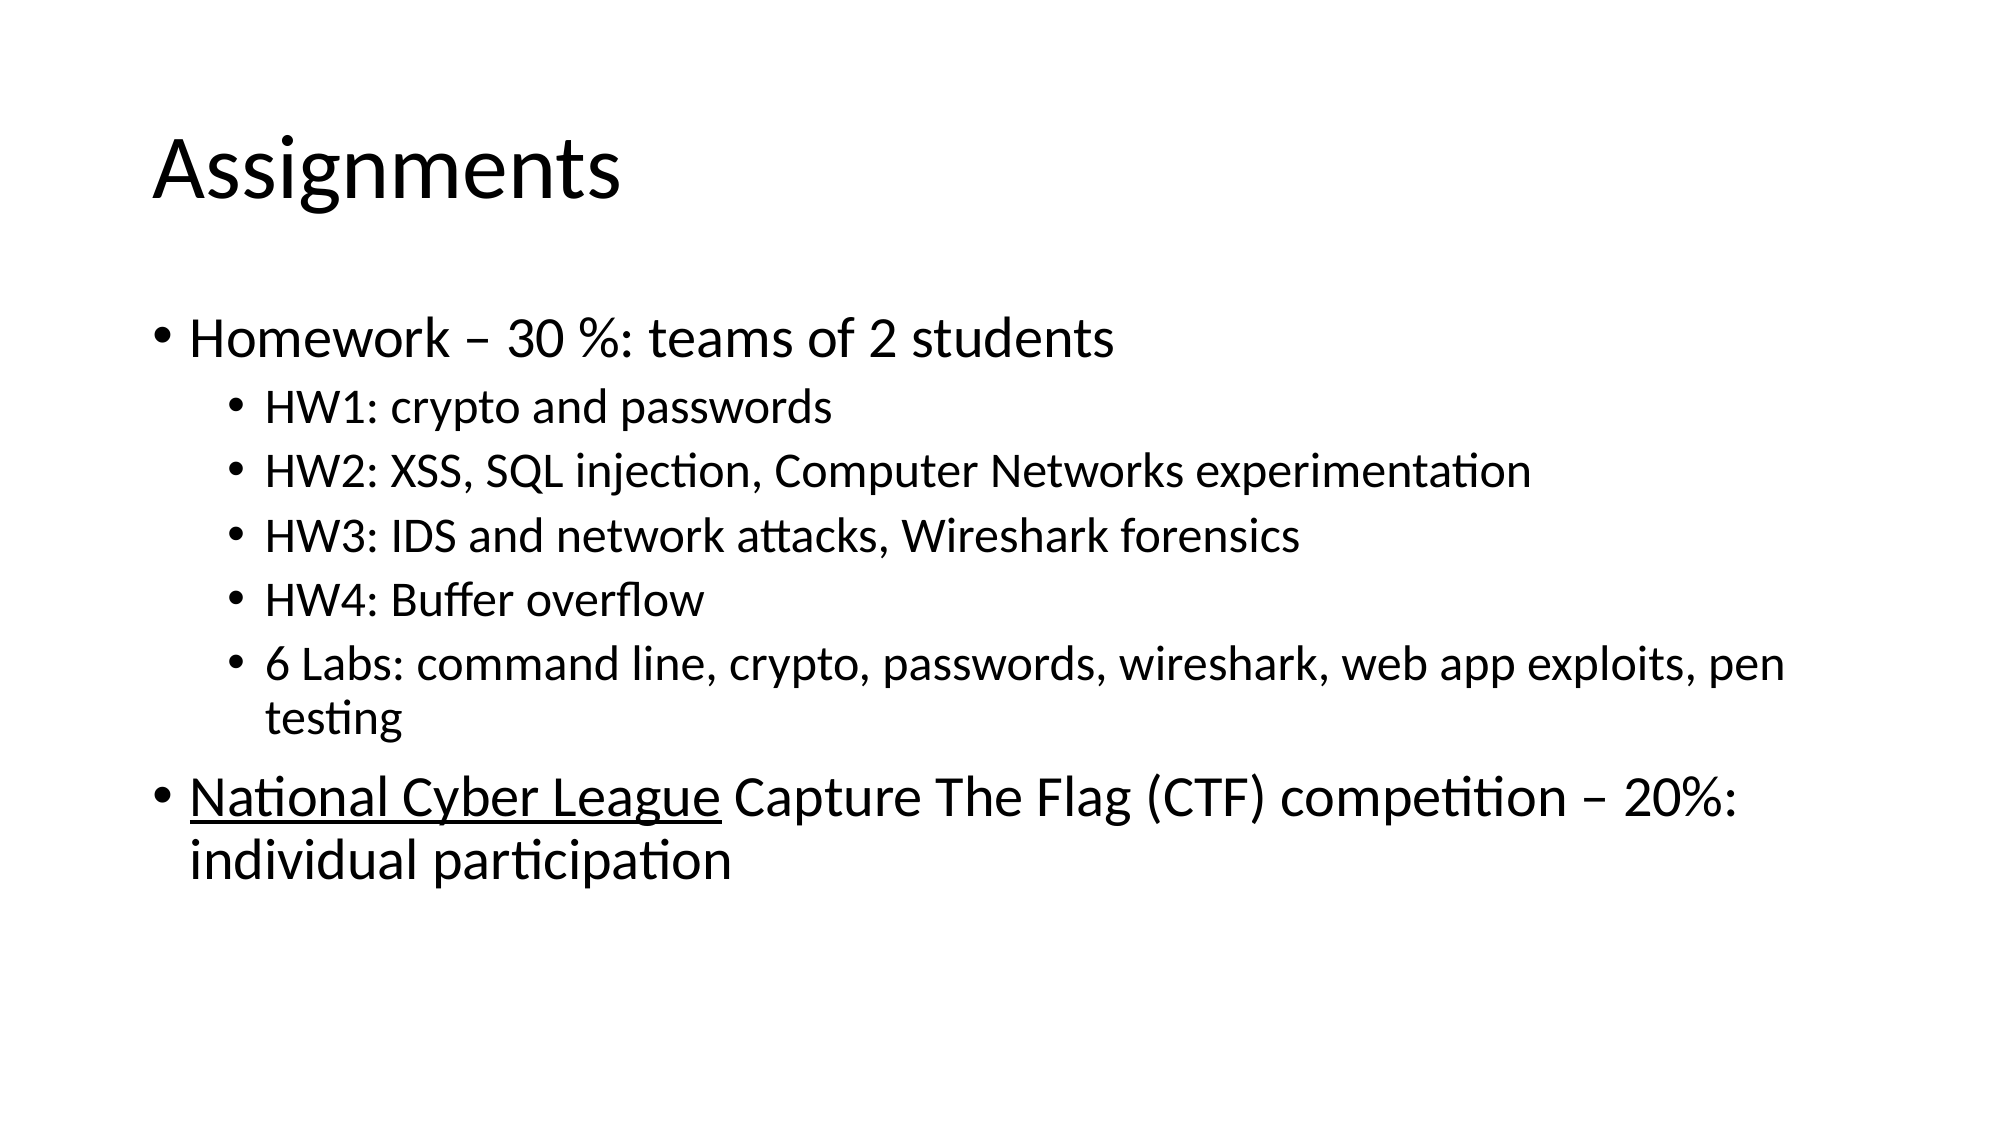

# Assignments
Homework – 30 %: teams of 2 students
HW1: crypto and passwords
HW2: XSS, SQL injection, Computer Networks experimentation
HW3: IDS and network attacks, Wireshark forensics
HW4: Buffer overflow
6 Labs: command line, crypto, passwords, wireshark, web app exploits, pen testing
National Cyber League Capture The Flag (CTF) competition – 20%: individual participation